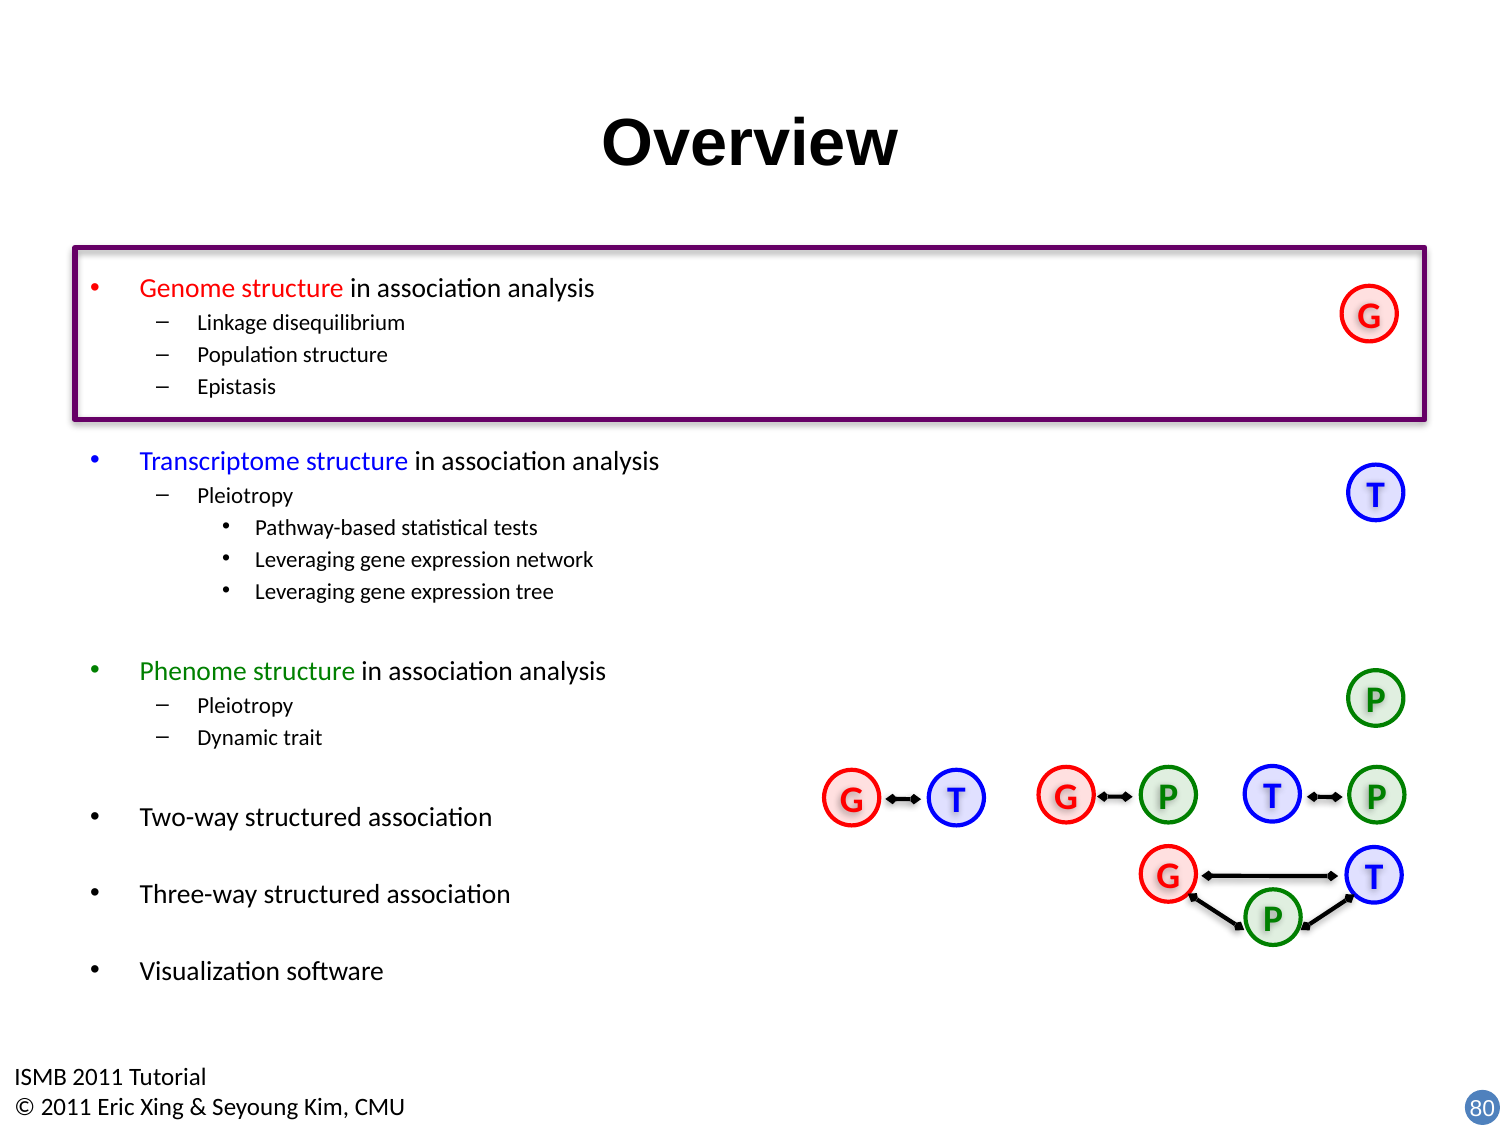

# Overview

Genome structure in association analysis
Linkage disequilibrium
Population structure
Epistasis

Transcriptome structure in association analysis
Pleiotropy
Pathway-based statistical tests
Leveraging gene expression network
Leveraging gene expression tree

Phenome structure in association analysis
Pleiotropy
Dynamic trait

Two-way structured association

Three-way structured association

Visualization software

G

T

P

T

G

P

P

G

T

G

T

P